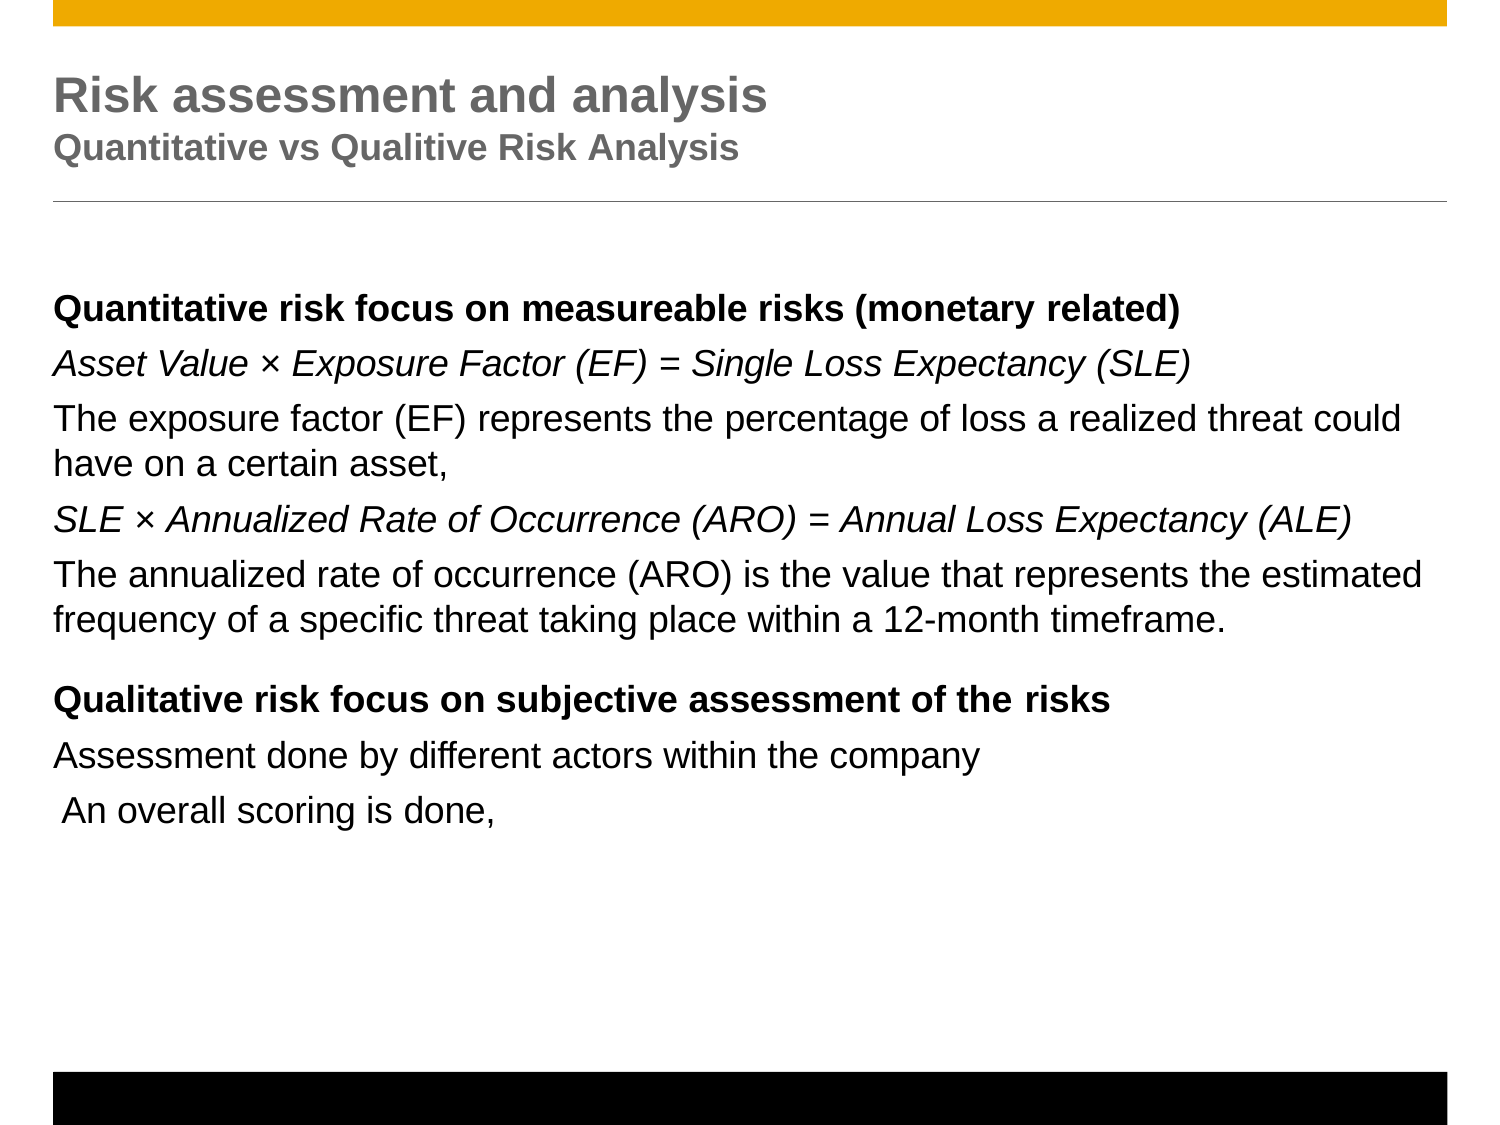

# Risk assessment and analysis
Quantitative vs Qualitive Risk Analysis

Quantitative risk focus on measureable risks (monetary related)
Asset Value × Exposure Factor (EF) = Single Loss Expectancy (SLE)
The exposure factor (EF) represents the percentage of loss a realized threat could  have on a certain asset,
SLE × Annualized Rate of Occurrence (ARO) = Annual Loss Expectancy (ALE)
The annualized rate of occurrence (ARO) is the value that represents the estimated  frequency of a specific threat taking place within a 12-month timeframe.

Qualitative risk focus on subjective assessment of the risks
Assessment done by different actors within the company  An overall scoring is done,

©  2016 SAP AG. All rights reserved.